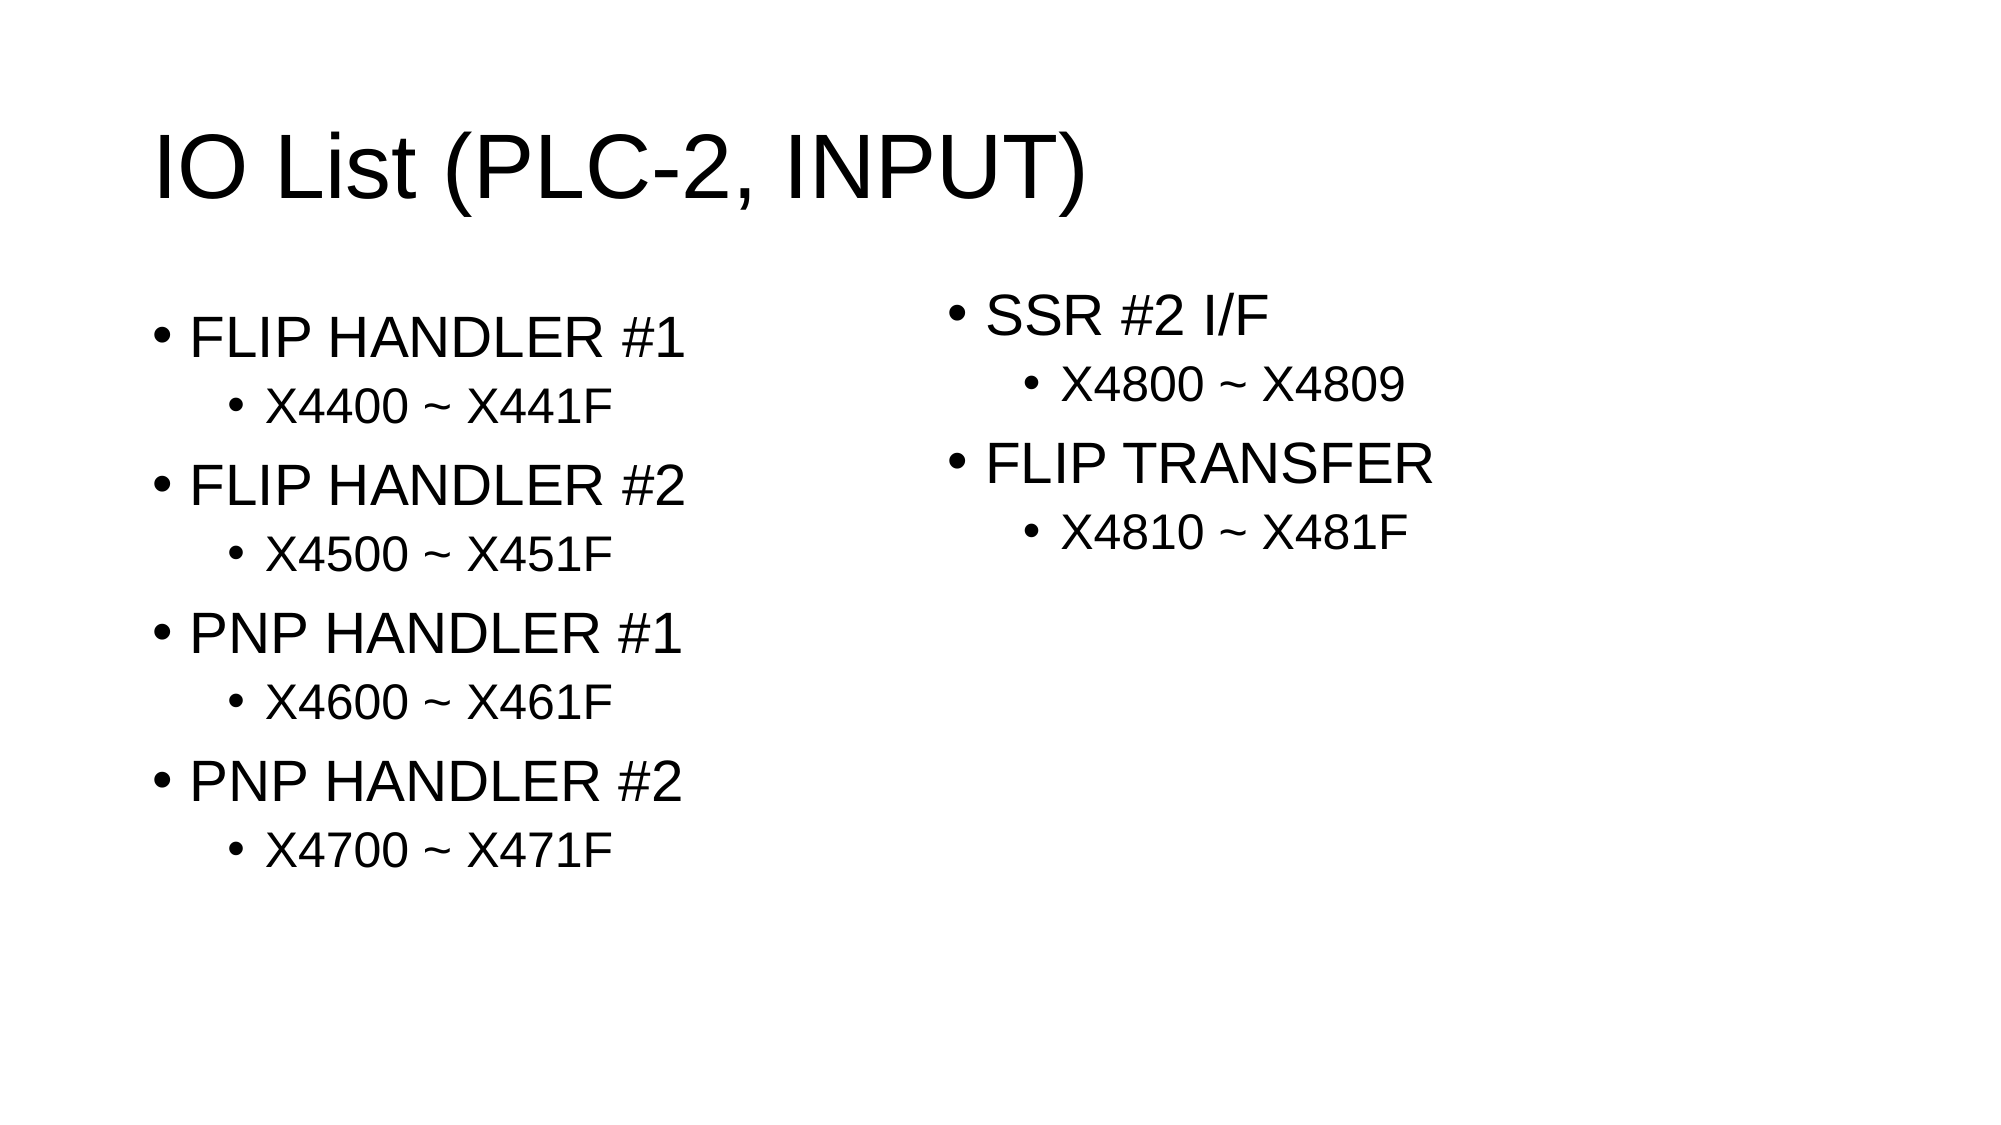

# IO List (PLC-2, INPUT)
SSR #2 I/F
X4800 ~ X4809
FLIP TRANSFER
X4810 ~ X481F

FLIP HANDLER #1
X4400 ~ X441F
FLIP HANDLER #2
X4500 ~ X451F
PNP HANDLER #1
X4600 ~ X461F
PNP HANDLER #2
X4700 ~ X471F